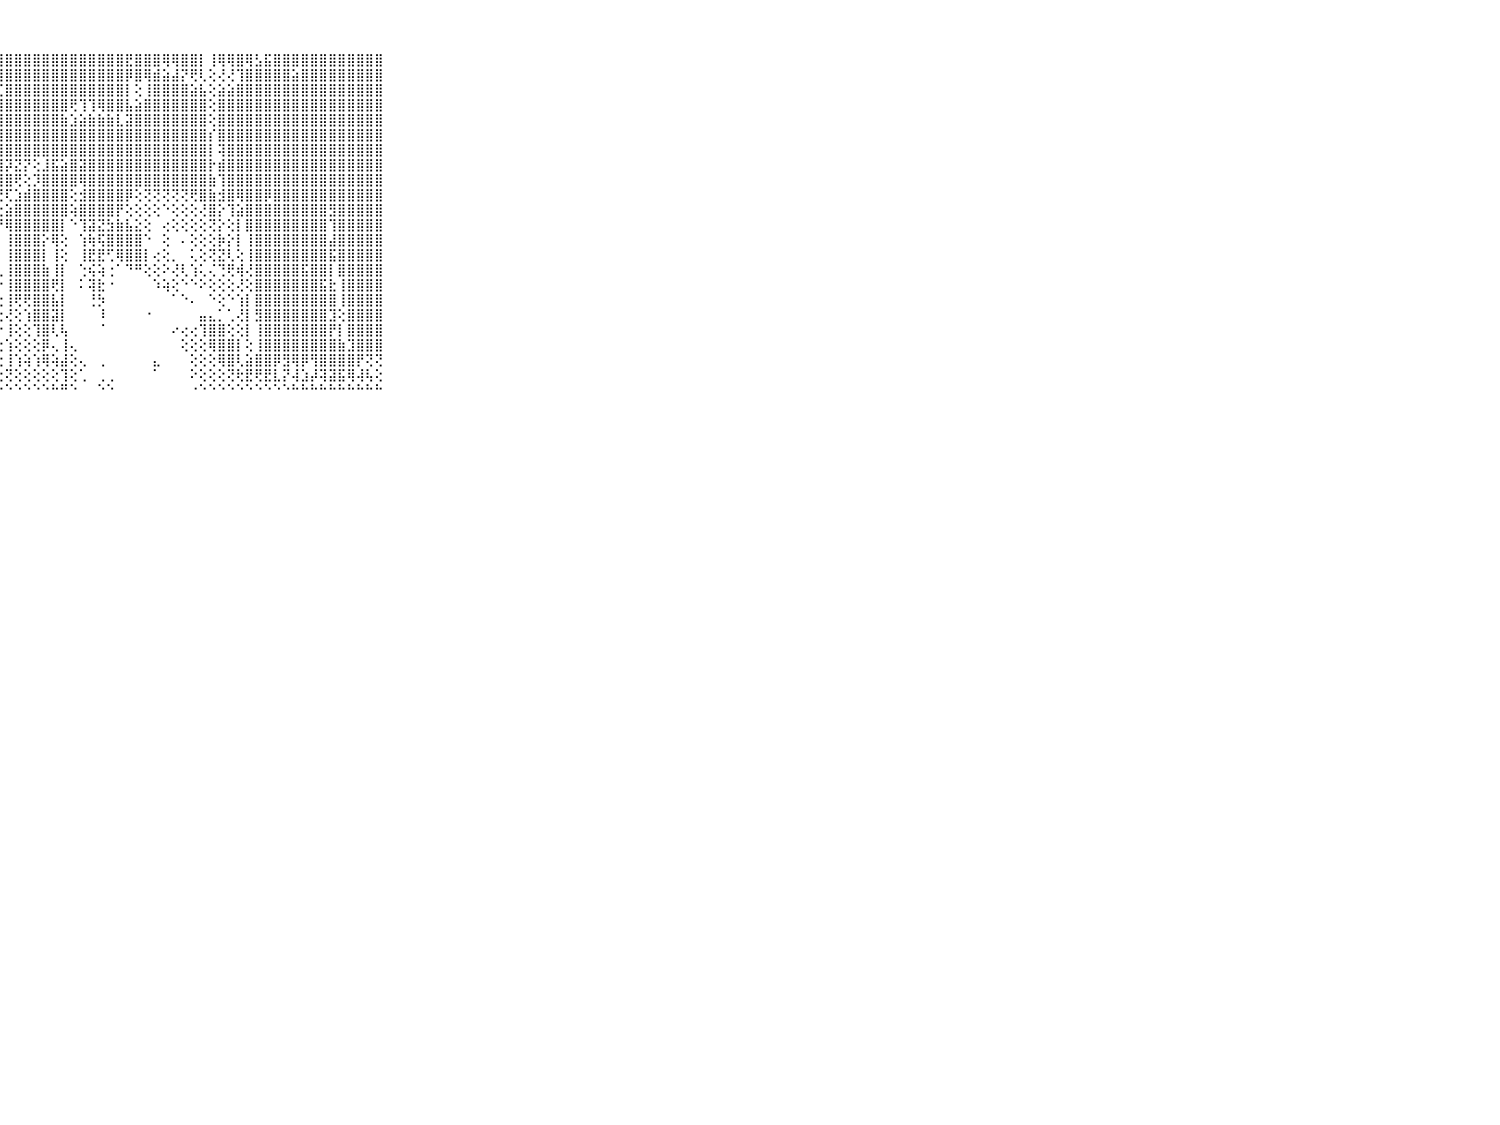

⠀⠀⠀⠀⠀⠀⠀⠀⠀⠀⠀⠀⠀⠕⢿⣿⣿⣿⢟⢕⢕⣿⣿⣿⣿⣿⣿⣿⣿⣿⣿⣿⣿⣿⣿⣿⣿⣿⣿⣿⣿⣟⣿⣿⣿⢿⢿⣿⣿⡇⢸⢿⢿⣿⢿⣣⣯⣿⣿⣿⣿⣿⣿⣿⣿⣿⣿⣿⣿⠀⠀⠀⠀⠀⠀⠀⠀⠀⠀⠀⠀
⠀⠀⠀⠀⠀⠀⠀⠀⠀⠀⠀⠀⠀⠀⢱⡝⢿⢏⢕⣷⢕⣿⣿⣿⣿⣿⣿⢿⣿⣿⣿⣿⣿⣿⣿⣿⣿⣿⣿⣿⣿⡿⣿⢿⣾⣵⣼⡝⢟⢇⢕⢜⢜⢹⣿⣿⣿⣿⣿⣵⣿⣿⣿⣿⣿⣿⣿⣿⣿⠀⠀⠀⠀⠀⠀⠀⠀⠀⠀⠀⠀
⠀⠀⠀⠀⠀⠀⠀⠀⠀⠀⠀⠀⠀⢕⣸⣷⣧⣱⣿⣿⣿⣿⣿⣿⣿⣿⣿⢏⣿⣿⣿⣿⣿⣿⣿⣿⣿⣿⣿⣿⣿⡇⢕⢸⣿⣿⣿⣿⣵⣧⢕⣵⣵⣿⣿⣿⣿⣿⣿⣿⣿⣿⣿⣿⣿⣿⣿⣿⣿⠀⠀⠀⠀⠀⠀⠀⠀⠀⠀⠀⠀
⠀⠀⠀⠀⠀⠀⠀⠀⠀⠀⠀⠀⠀⢕⣼⡟⢕⢝⢿⣿⣕⣾⣿⣿⣿⣿⣿⣻⣿⣿⣿⣿⣿⣿⣿⢟⢹⢹⢿⣿⣿⣧⣵⣿⣿⣿⣿⣿⣿⣿⢕⣿⣿⣿⣿⣿⣿⣿⣿⣿⣿⣿⣿⣿⣿⣿⣿⣿⣿⠀⠀⠀⠀⠀⠀⠀⠀⠀⠀⠀⠀
⠀⠀⠀⠀⠀⠀⠀⠀⠀⠀⠀⠀⠀⠑⢘⢱⣾⣿⡇⢕⢱⣿⣿⣿⣿⣿⣿⣿⣿⣿⣿⣿⣿⣿⣷⣱⣵⣷⣷⣷⣇⣽⣿⣿⣿⣿⣿⣿⣿⣿⢕⣿⣿⣿⣿⣿⣿⣿⣿⣿⣿⣿⣿⣿⣿⣿⣿⣿⣿⠀⠀⠀⠀⠀⠀⠀⠀⠀⠀⠀⠀
⠀⠀⠀⠀⠀⠀⠀⠀⠀⠀⠀⠀⢀⢔⢱⣷⣿⣿⣿⣿⣟⣿⣿⣿⣿⣿⣿⣿⣿⣿⣿⣿⣿⣿⣿⣿⣿⣿⣿⣿⣿⣿⣿⣿⣿⣿⣿⣿⣿⣿⡎⣿⣿⣿⣿⣿⣿⣿⣿⣿⣿⣿⣿⣿⣿⣿⣿⣿⣿⠀⠀⠀⠀⠀⠀⠀⠀⠀⠀⠀⠀
⠀⠀⠀⠀⠀⠀⠀⠀⠀⠀⠀⠀⢅⢕⣾⣿⣿⣿⣿⣿⣿⣿⣿⣿⣿⣿⣿⣿⣿⣿⣿⣿⣿⣿⣿⣿⣿⣿⣿⣿⣿⣿⣿⣿⣿⣿⣿⣿⣿⣿⡇⢽⣿⣿⣿⣿⣿⣿⣿⣿⣿⣿⣿⣿⣿⣿⣿⣿⣿⠀⠀⠀⠀⠀⠀⠀⠀⠀⠀⠀⠀
⠀⠀⠀⠀⠀⠀⠀⠀⠀⠀⠀⢄⢔⢕⣿⣿⣿⣿⣿⣿⢿⢿⢿⢿⢟⢟⢏⣻⡽⣝⡝⢕⣸⣯⣵⣿⣽⣿⣿⣿⣿⣿⣿⣿⣿⣿⣿⣿⣿⣿⡗⣾⣿⣿⣿⣿⣿⣿⣿⣿⣿⣿⣿⣿⣿⣿⣿⣿⣿⠀⠀⠀⠀⠀⠀⠀⠀⠀⠀⠀⠀
⠀⠀⠀⠀⠀⠀⠀⠀⠀⠀⠀⠕⢕⢸⣿⣿⣿⣿⣿⣿⢕⣵⣵⢕⢵⣷⣟⣿⣿⢟⢕⡹⣿⣿⣿⣿⢿⣿⣿⣿⣿⣿⣿⣿⣿⣿⣿⣿⣿⣿⣷⢹⣿⣿⣿⣿⣿⣿⣿⣿⣿⣿⣿⣿⣿⣿⣿⣿⣿⠀⠀⠀⠀⠀⠀⠀⠀⠀⠀⠀⠀
⠀⠀⠀⠀⠀⠀⠀⠀⠀⠀⠀⠑⢕⢕⣿⣿⣿⣿⣿⣿⣵⢿⢕⣱⣮⢟⢟⢟⢏⣱⣾⣿⣿⣿⣿⢕⣺⣿⣿⣿⣿⡿⢕⢝⢝⢝⢝⢝⢟⣿⣷⣺⣿⢿⣿⣿⡿⣿⣿⣿⣿⣿⣿⣿⣿⣿⣿⣿⣿⠀⠀⠀⠀⠀⠀⠀⠀⠀⠀⠀⠀
⠀⠀⠀⠀⠀⠀⠀⠀⠀⠀⠀⠀⢕⢕⣿⣿⣿⣿⣿⣿⢕⢕⣺⣿⣿⣧⣕⢕⣵⣿⣿⣿⣿⣿⣿⢵⣿⣿⣿⣿⡟⢕⢕⢕⢕⠑⢕⢕⢕⢜⣿⡕⢹⣵⣿⣿⣿⣿⣿⣿⣿⣿⣿⣻⣿⣿⣿⣿⣿⠀⠀⠀⠀⠀⠀⠀⠀⠀⠀⠀⠀
⠀⠀⠀⠀⠀⠀⠀⠀⠀⠀⠀⢔⢕⣷⣿⣿⣿⣿⣿⣿⡵⣿⣿⣿⣿⣿⣯⡝⢿⣿⣿⣿⣿⣿⡇⠑⢹⣽⣝⣳⣷⣧⣕⢕⠀⢔⢕⢕⢕⢕⢝⡕⢕⡇⣿⣿⣿⣿⣿⣿⣿⣿⣿⢹⣿⣿⣿⣿⣿⠀⠀⠀⠀⠀⠀⠀⠀⠀⠀⠀⠀
⠀⠀⠀⠀⠀⠀⠀⠀⠀⠀⠀⢕⢱⣿⢿⢿⢿⣿⣿⣿⣿⣿⣿⣿⣿⣿⣿⡇⢸⣿⣿⣿⡕⢿⢕⠀⢱⢷⢯⣿⣿⣿⣿⠑⠀⢕⠀⠄⢕⢕⢕⡷⡕⡇⢸⣿⣿⣿⣿⣿⣿⣿⣿⣼⣿⣿⣿⣿⣿⠀⠀⠀⠀⠀⠀⠀⠀⠀⠀⠀⠀
⠀⠀⠀⠀⠀⠀⠀⠀⠀⠀⠀⢕⢕⢕⢕⢕⢜⣿⣿⣿⡿⢿⣿⣿⣿⣿⣿⡇⢸⣿⣿⣿⡇⢸⢕⠀⢸⣟⣟⢋⢿⣿⣿⡇⢔⢕⡀⠀⢅⢕⢝⣝⢇⢕⢸⣿⣿⣿⣿⣿⣿⣿⣿⣯⣿⣿⣿⣿⣿⠀⠀⠀⠀⠀⠀⠀⠀⠀⠀⠀⠀
⠀⠀⠀⠀⠀⠀⠀⠀⠀⠀⠀⢕⢕⢕⢇⢕⢱⣿⣿⣿⢇⢸⣿⣿⣿⣿⣿⢇⢸⣿⣿⣿⣷⢸⡇⠀⢑⢮⢵⢐⠁⠙⠛⢕⢕⠕⢜⢇⢱⢅⢌⢙⢟⢾⢜⣿⣿⣿⣿⣿⣯⣿⣿⡇⣿⣿⣿⣿⣿⠀⠀⠀⠀⠀⠀⠀⠀⠀⠀⠀⠀
⠀⠀⠀⠀⠀⠀⠀⠀⠀⠀⠀⢕⢕⢕⢸⡗⠞⢛⢹⣿⢕⢸⣿⣿⣿⣿⣿⡕⢸⣿⣿⣿⣿⢟⡇⠀⠅⢽⣗⠐⠀⠀⠀⠀⠱⢵⢕⠑⠑⠕⢕⢕⢕⢜⢕⣿⣿⣿⣿⣿⣿⣿⣯⣗⢸⣿⣿⣿⣿⠀⠀⠀⠀⠀⠀⠀⠀⠀⠀⠀⠀
⠀⠀⠀⠀⠀⠀⠀⠀⠀⠀⠀⢕⢕⢕⠜⠀⢰⣷⣷⣿⢕⢸⣾⣿⡿⣿⣿⢕⢸⢟⢟⣿⣿⣧⡇⠀⠀⢘⡳⠀⠀⠀⠀⠀⠀⠀⠁⠑⠄⠀⠑⢕⠑⢱⡇⣿⣿⣿⣿⣿⣿⣿⣿⣿⢸⣿⣿⣿⣿⠀⠀⠀⠀⠀⠀⠀⠀⠀⠀⠀⠀
⠀⠀⠀⠀⠀⠀⠀⠀⠀⠀⠀⢅⢅⠀⠀⠀⢸⣿⣿⣿⢕⢼⢿⣿⣟⣿⣿⢕⢜⢕⢱⣿⣿⣽⡇⠀⠀⠀⠸⠀⠀⠀⠀⠐⠀⠀⠀⠀⠀⣤⣄⡁⢁⢜⡇⣻⣿⣿⣿⣿⣿⣿⣿⣹⢕⣿⣿⣿⣿⠀⠀⠀⠀⠀⠀⠀⠀⠀⠀⠀⠀
⠀⠀⠀⠀⠀⠀⠀⠀⠀⠀⠀⢕⢕⢄⠀⠀⠁⢝⣿⣿⡇⢜⢟⣻⡏⣿⣯⡕⢸⢕⢕⢹⣿⢇⢧⠀⠀⠀⠈⠀⠀⠀⠀⠀⠀⠀⠔⢔⢔⢹⣿⣿⢕⢕⡇⢸⣿⣿⣿⣿⣿⣿⣿⡟⡇⣿⣿⣿⣿⠀⠀⠀⠀⠀⠀⠀⠀⠀⠀⠀⠀
⠀⠀⠀⠀⠀⠀⠀⠀⠀⠀⠀⢕⢁⢱⠀⠀⠀⠀⢻⣿⣧⢸⢹⢽⡕⣽⡏⢕⢱⢕⢕⢕⡿⢄⢸⢄⠀⠀⠀⠀⠀⠀⠀⠀⠀⠀⠀⢕⢕⢕⢿⣿⣿⡇⢕⢸⣿⣿⣿⣿⣿⣿⣿⣿⣷⣹⣿⣿⣿⠀⠀⠀⠀⠀⠀⠀⠀⠀⠀⠀⠀
⠀⠀⠀⠀⠀⠀⠀⠀⠀⠀⠀⢕⢐⡾⠀⠀⠀⠀⠜⣿⣿⣜⢕⢕⢕⢱⢧⢕⢸⢱⢵⢱⢿⢵⣼⢕⢄⠀⢀⠀⠀⠀⠀⠀⣄⠀⠀⠀⢕⢕⢕⢿⣿⢇⣵⣿⣿⡿⣻⢿⡿⢻⣿⣿⣿⣿⡟⢝⢝⠀⠀⠀⠀⠀⠀⠀⠀⠀⠀⠀⠀
⠀⠀⠀⠀⠀⠀⠀⠀⠀⠀⠀⠑⢱⣧⢀⠀⠀⠀⠀⢹⣿⣿⢕⢕⢕⢕⢕⢕⢝⢕⢕⢕⢕⢕⢹⢕⢁⠀⢀⢀⠀⠀⠀⠀⠁⠀⠀⠀⠕⢕⢕⢕⢝⢗⣟⢟⣟⣇⡝⢼⣱⡼⢽⣽⣯⢿⢼⢧⢕⠀⠀⠀⠀⠀⠀⠀⠀⠀⠀⠀⠀
⠀⠀⠀⠀⠀⠀⠀⠀⠀⠀⠀⠀⠘⠋⠀⠀⠀⠀⠀⠑⠛⠛⠃⠑⠑⠑⠑⠑⠑⠑⠑⠑⠑⠓⠛⠑⠀⠀⠑⠑⠀⠀⠀⠀⠀⠀⠀⠀⠐⠑⠑⠑⠑⠑⠑⠑⠑⠑⠑⠓⠓⠓⠓⠓⠓⠓⠓⠓⠓⠀⠀⠀⠀⠀⠀⠀⠀⠀⠀⠀⠀